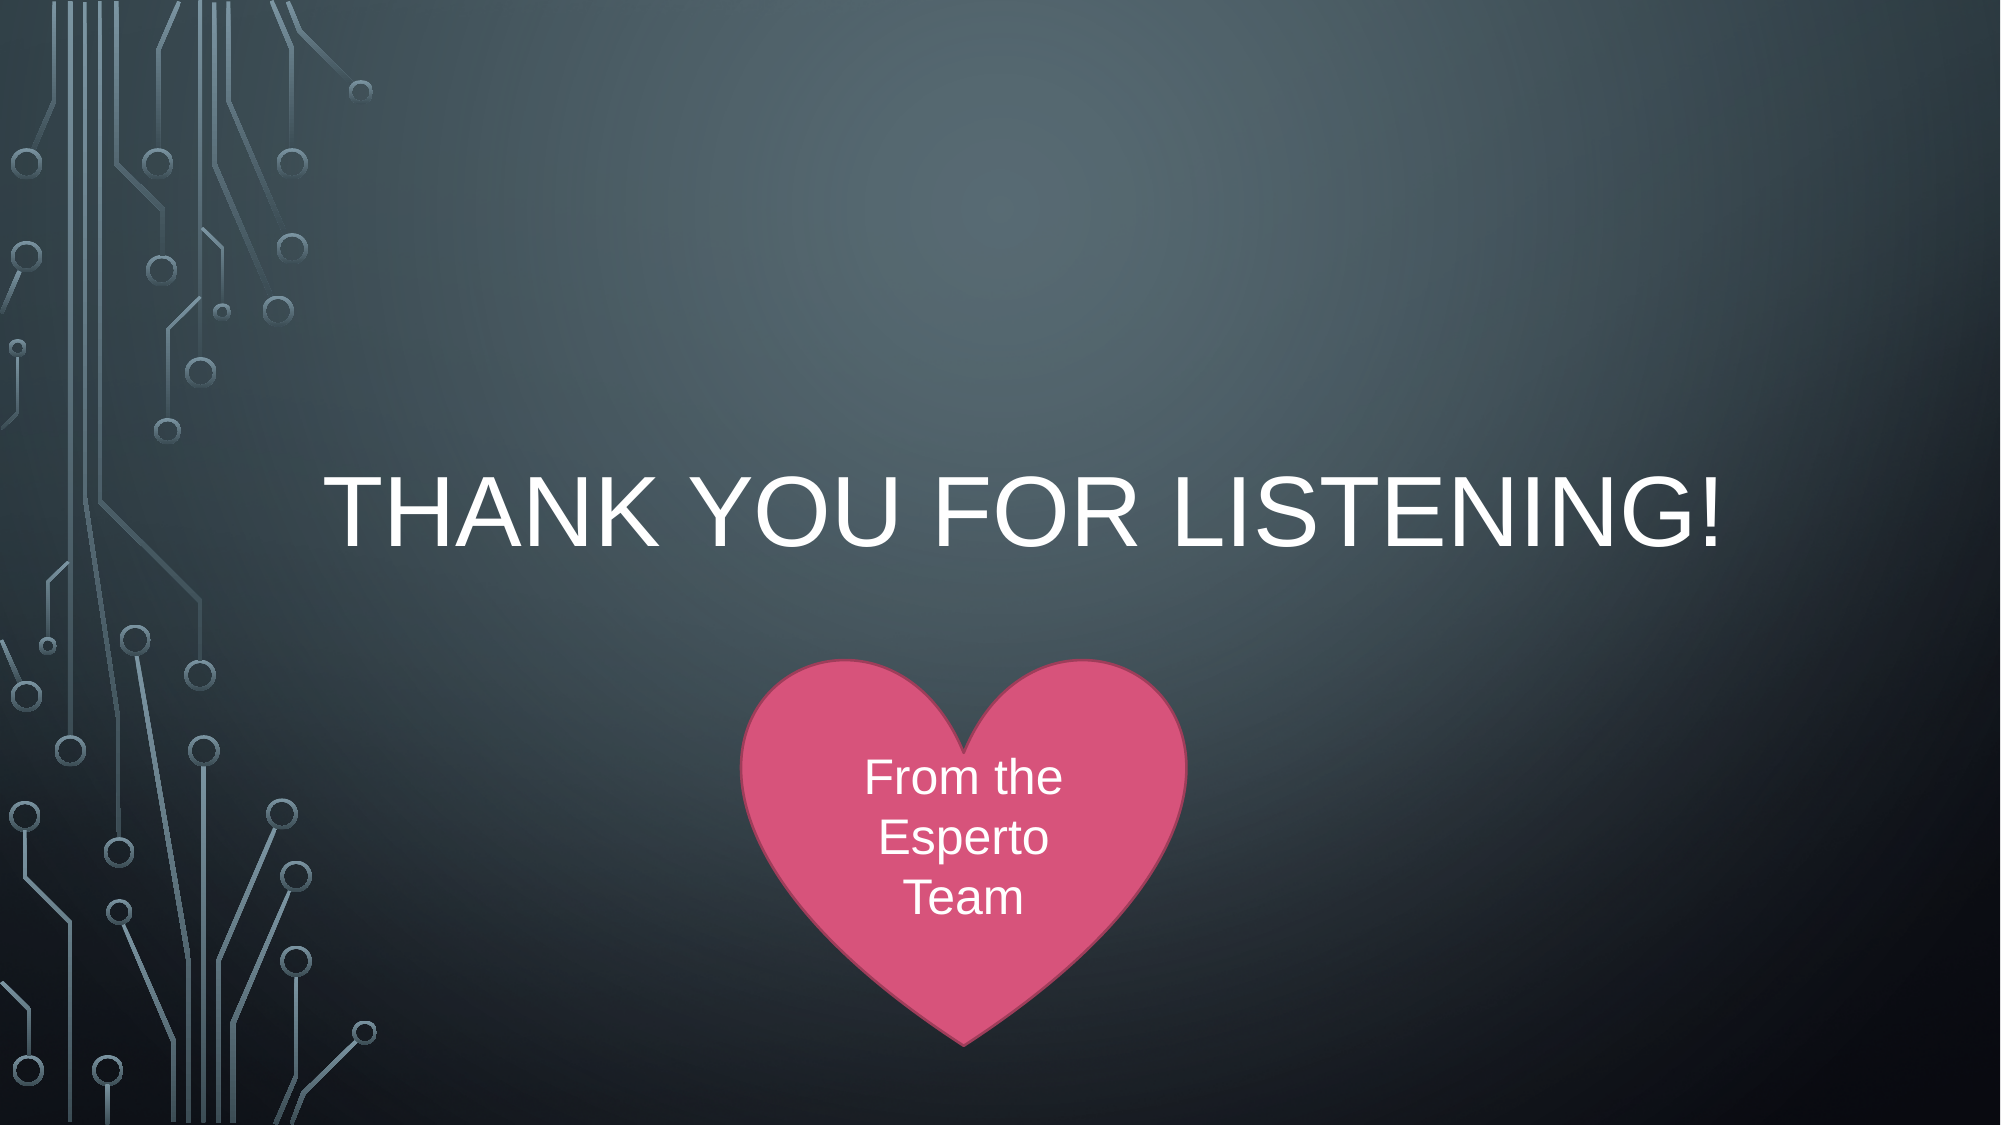

# Thank you for listening!
From the Esperto Team